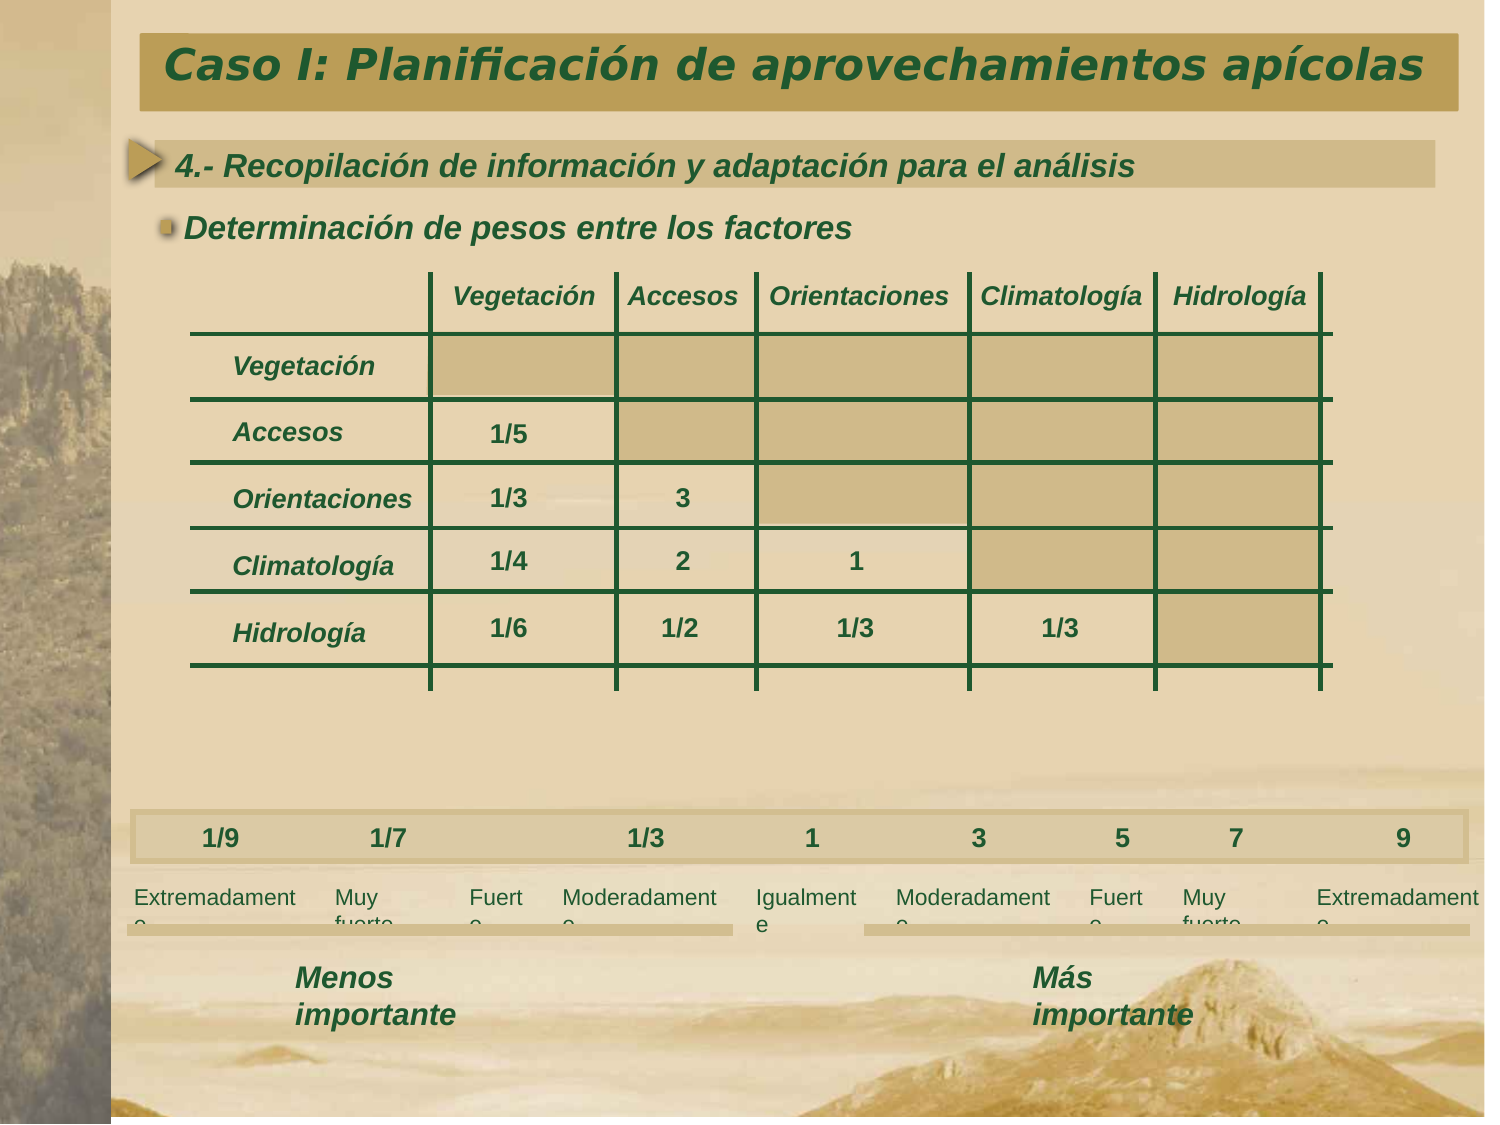

Caso I: Planificación de aprovechamientos apícolas
4.- Recopilación de información y adaptación para el análisis

Determinación de pesos entre los factores

Vegetación
Accesos
Orientaciones
Climatología
Hidrología

Vegetación
Accesos
Orientaciones
Climatología
Hidrología
1/5
1/3
3
1/4
2
1
1/6
1/2
1/3
1/3

1/9
1/7
1/3
Moderadamente
1
Igualmente
3
Moderadamente
5
Fuerte
7
Muy fuerte
9
Extremadamente
Extremadamente
Muy fuerte
Fuerte
Menos importante
Más importante